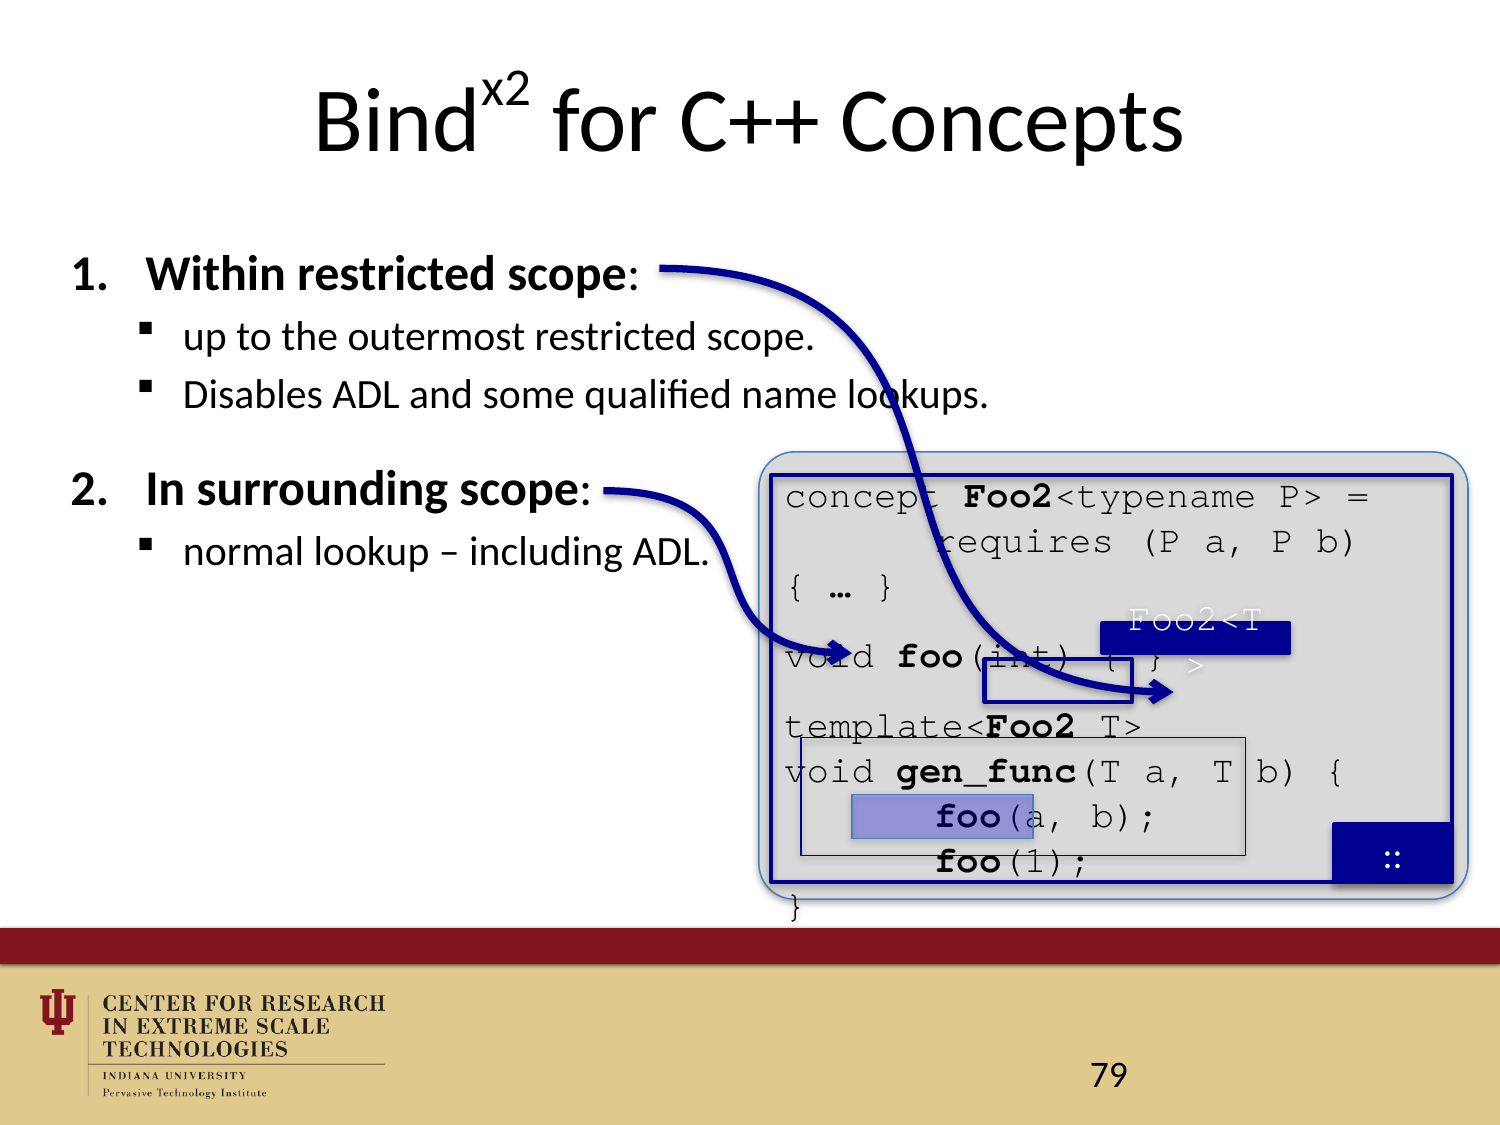

# Bindx2 for C++ Concepts
Within restricted scope:
up to the outermost restricted scope.
Disables ADL and some qualified name lookups.

In surrounding scope:
normal lookup – including ADL.

concept Foo2<typename P> =
	requires (P a, P b) { … }

void foo(int) { }

template<Foo2 T>
void gen_func(T a, T b) {
	foo(a, b);
	foo(1);
}

Foo2<T>

::
79